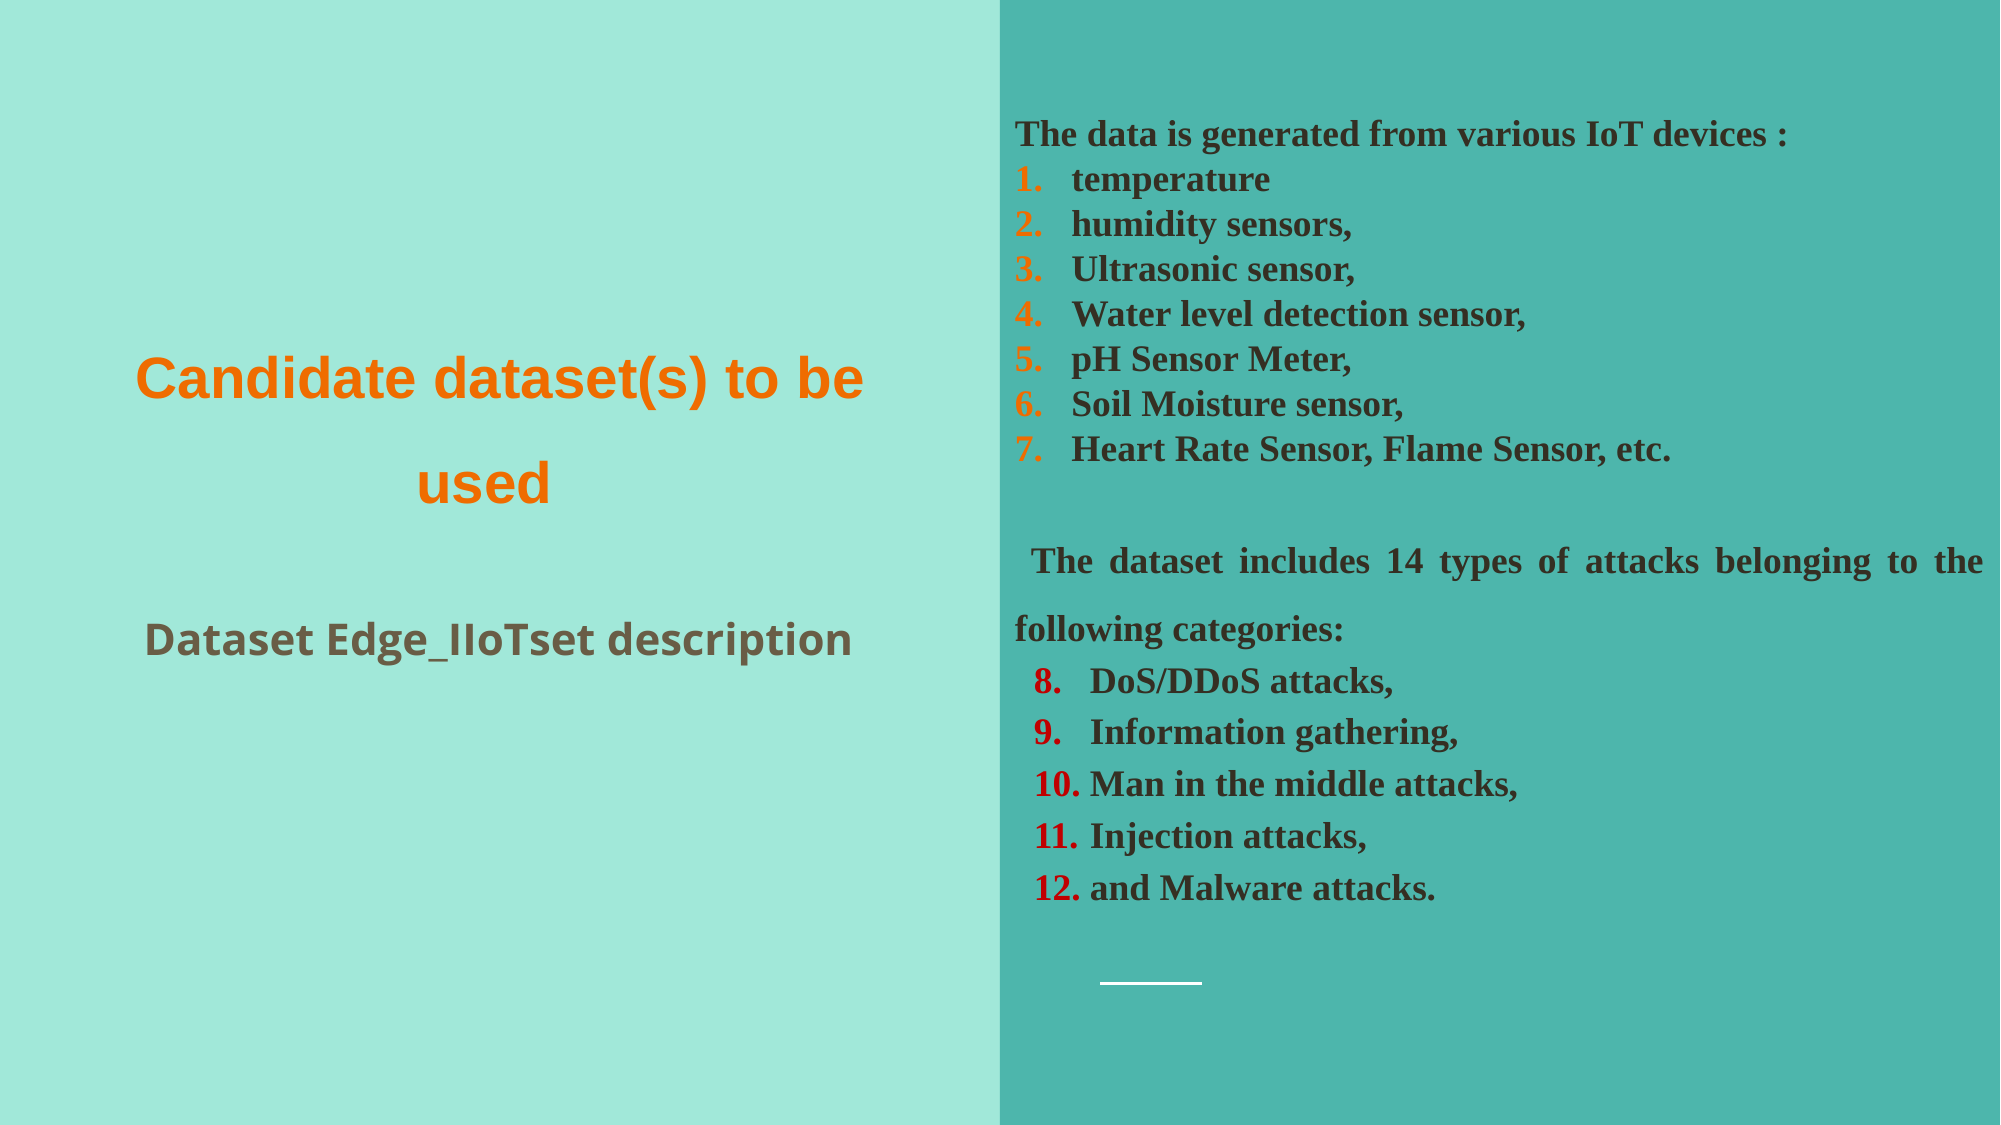

The data is generated from various IoT devices :
temperature
humidity sensors,
Ultrasonic sensor,
Water level detection sensor,
pH Sensor Meter,
Soil Moisture sensor,
Heart Rate Sensor, Flame Sensor, etc.

 The dataset includes 14 types of attacks belonging to the following categories:
DoS/DDoS attacks,
Information gathering,
Man in the middle attacks,
Injection attacks,
and Malware attacks.

# Candidate dataset(s) to be used
Dataset Edge_IIoTset description